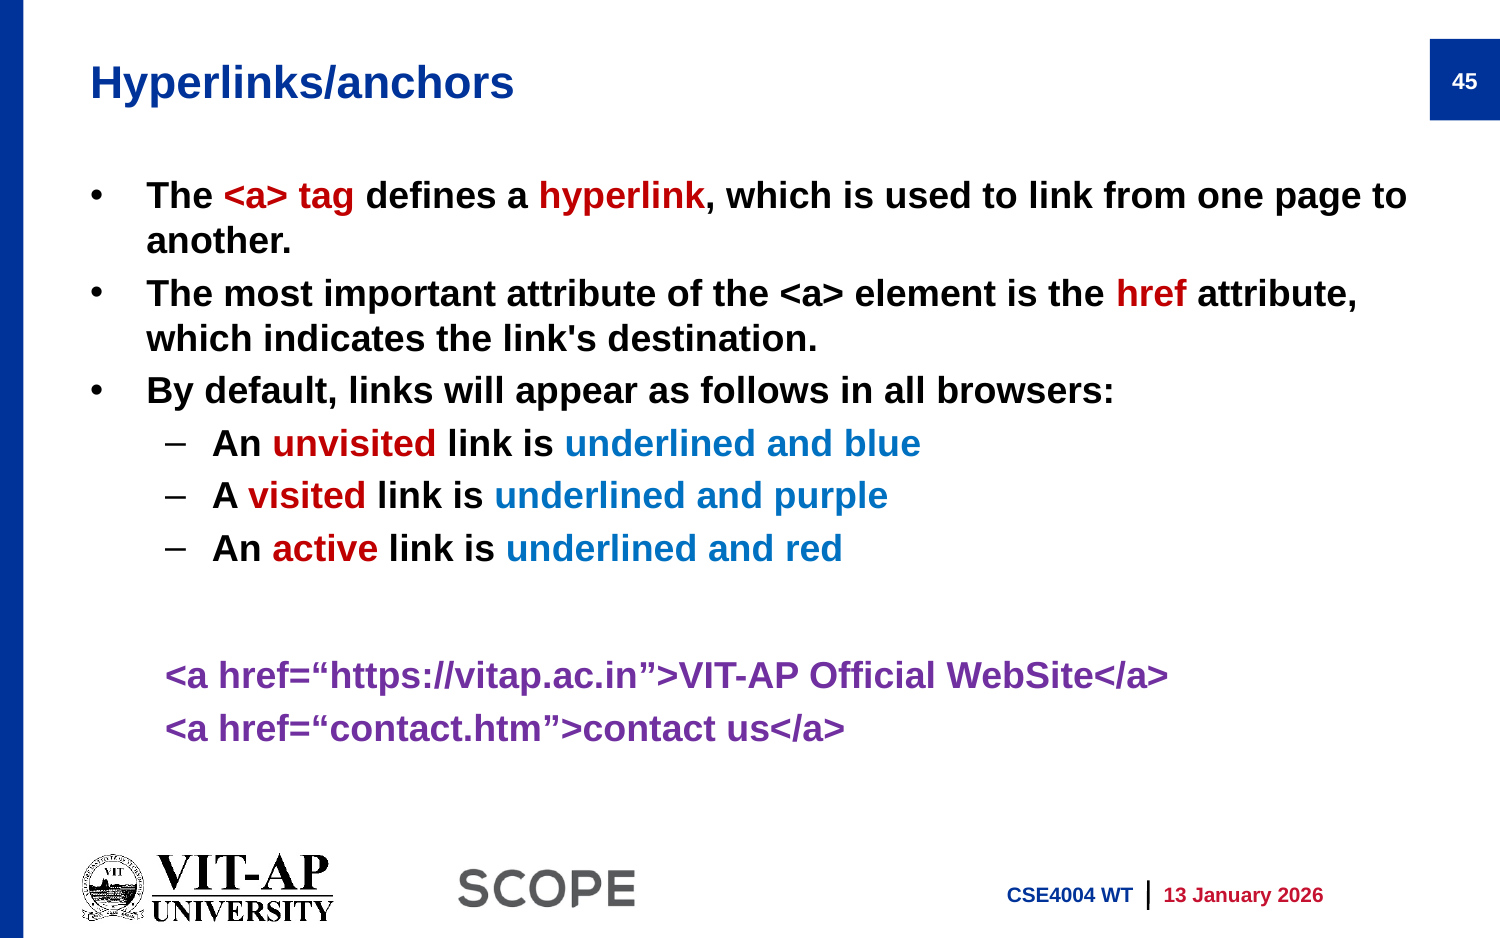

# Hyperlinks/anchors
45
The <a> tag defines a hyperlink, which is used to link from one page to another.
The most important attribute of the <a> element is the href attribute, which indicates the link's destination.
By default, links will appear as follows in all browsers:
An unvisited link is underlined and blue
A visited link is underlined and purple
An active link is underlined and red

<a href=“https://vitap.ac.in”>VIT-AP Official WebSite</a>
<a href=“contact.htm”>contact us</a>

CSE4004 WT
13 January 2026